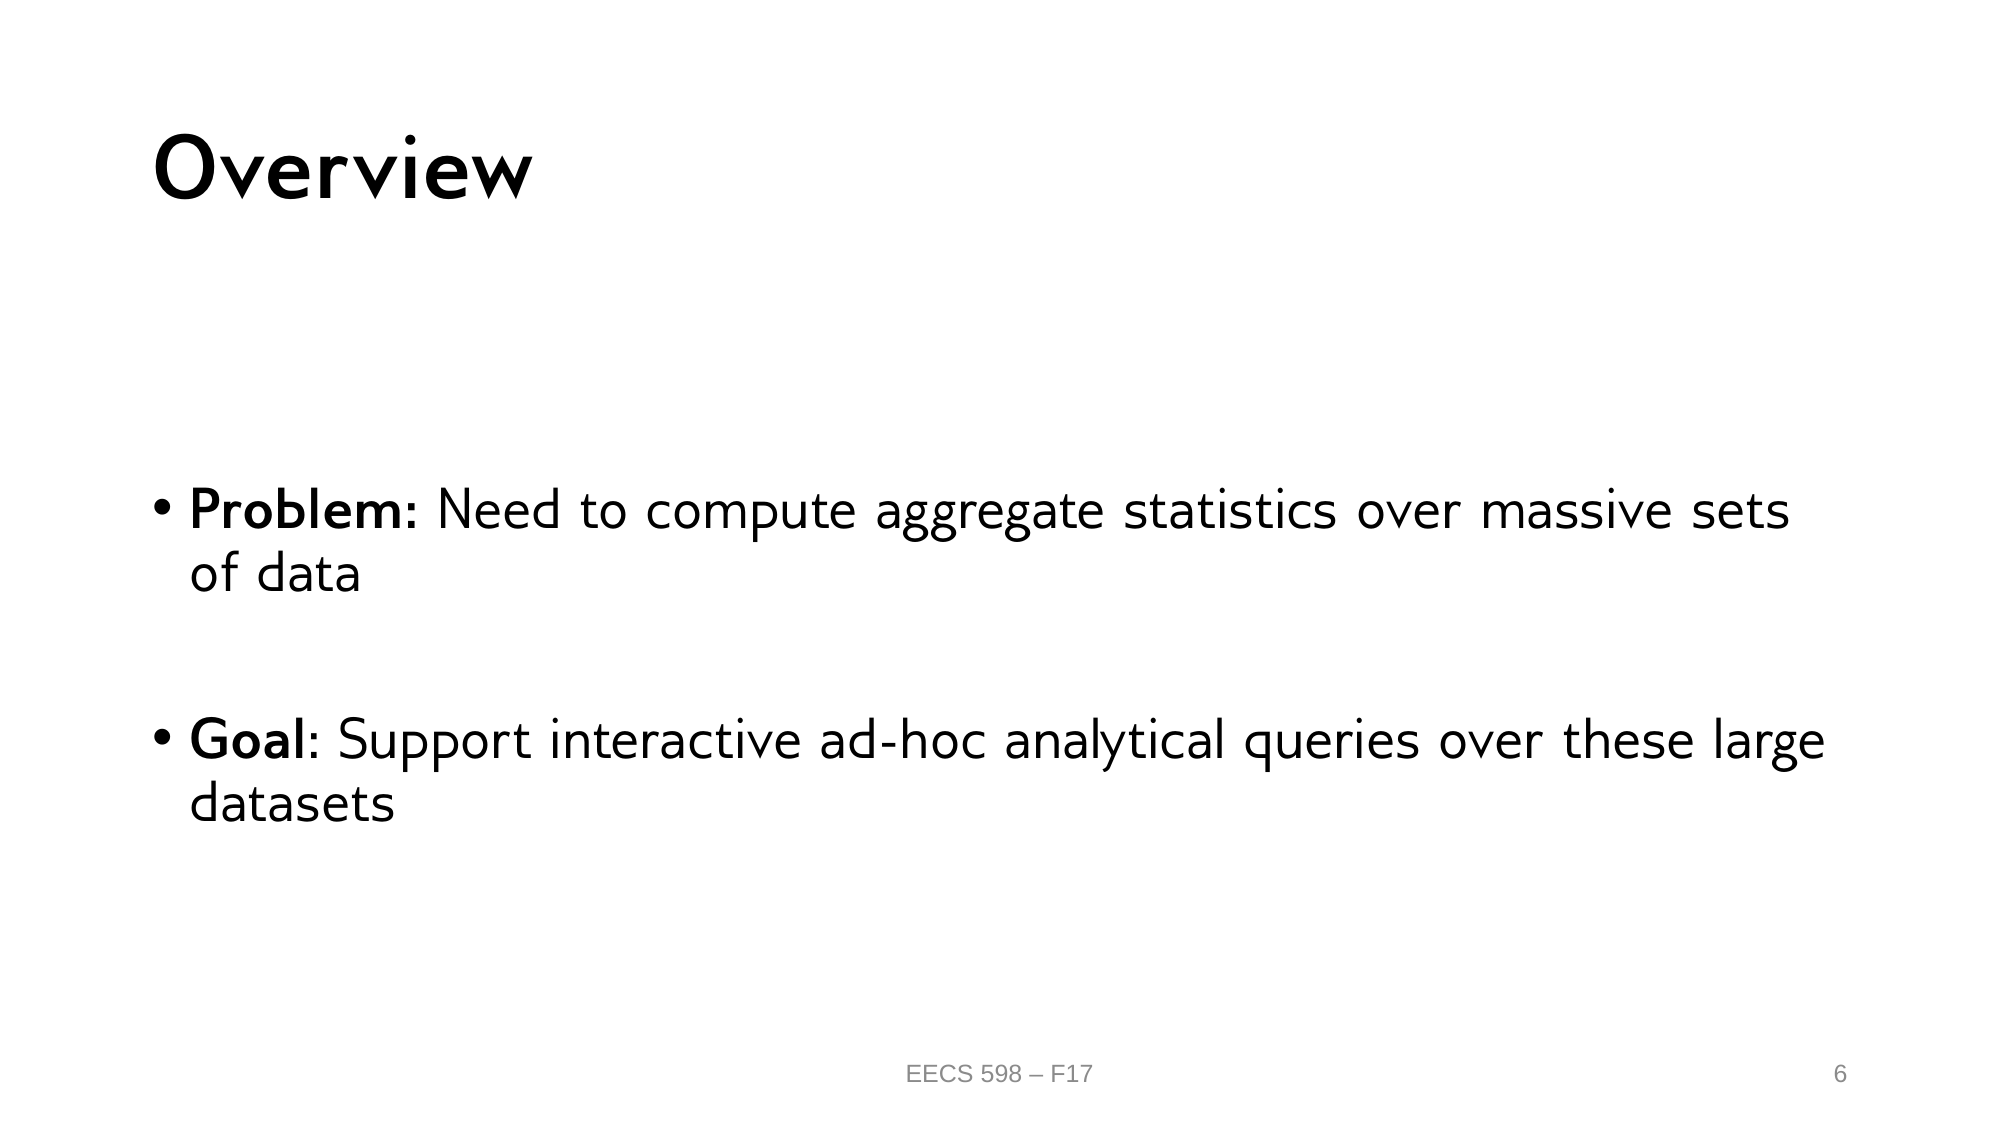

# Overview
Problem: Need to compute aggregate statistics over massive sets of data

Goal: Support interactive ad-hoc analytical queries over these large datasets
EECS 598 – F17
6